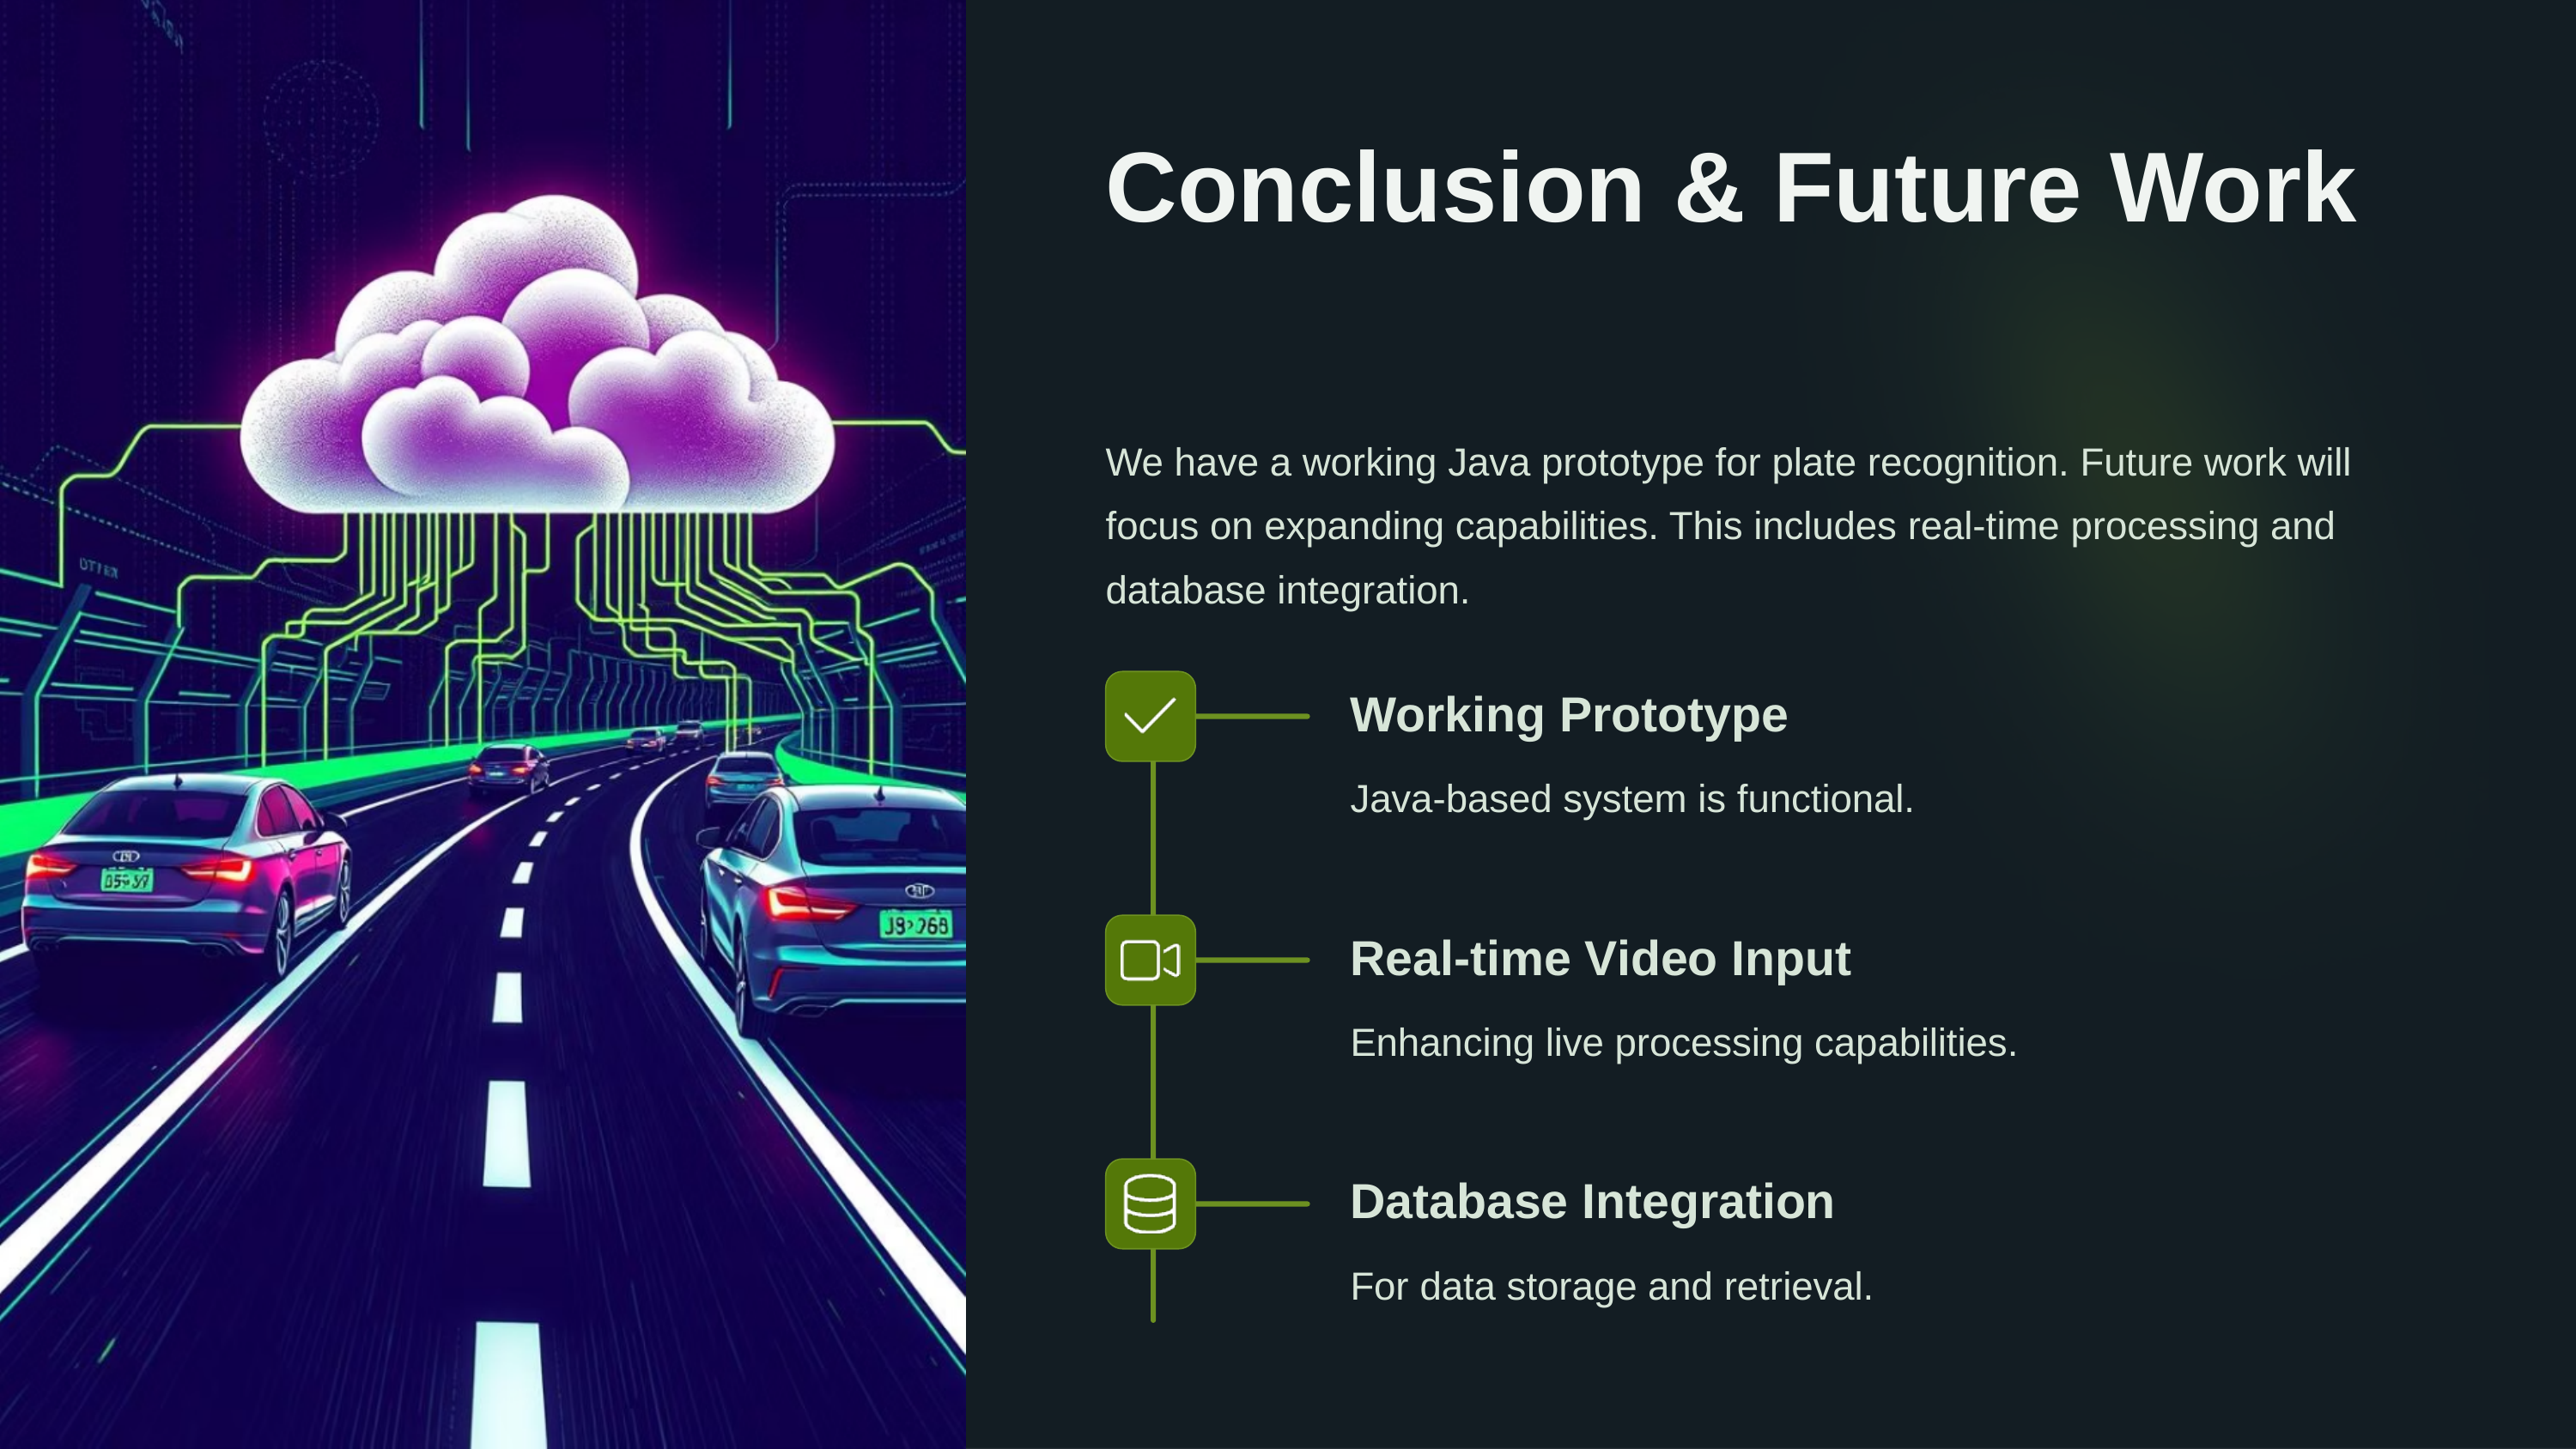

Conclusion & Future Work
We have a working Java prototype for plate recognition. Future work will focus on expanding capabilities. This includes real-time processing and database integration.

Working Prototype

Java-based system is functional.

Real-time Video Input

Enhancing live processing capabilities.

Database Integration

For data storage and retrieval.